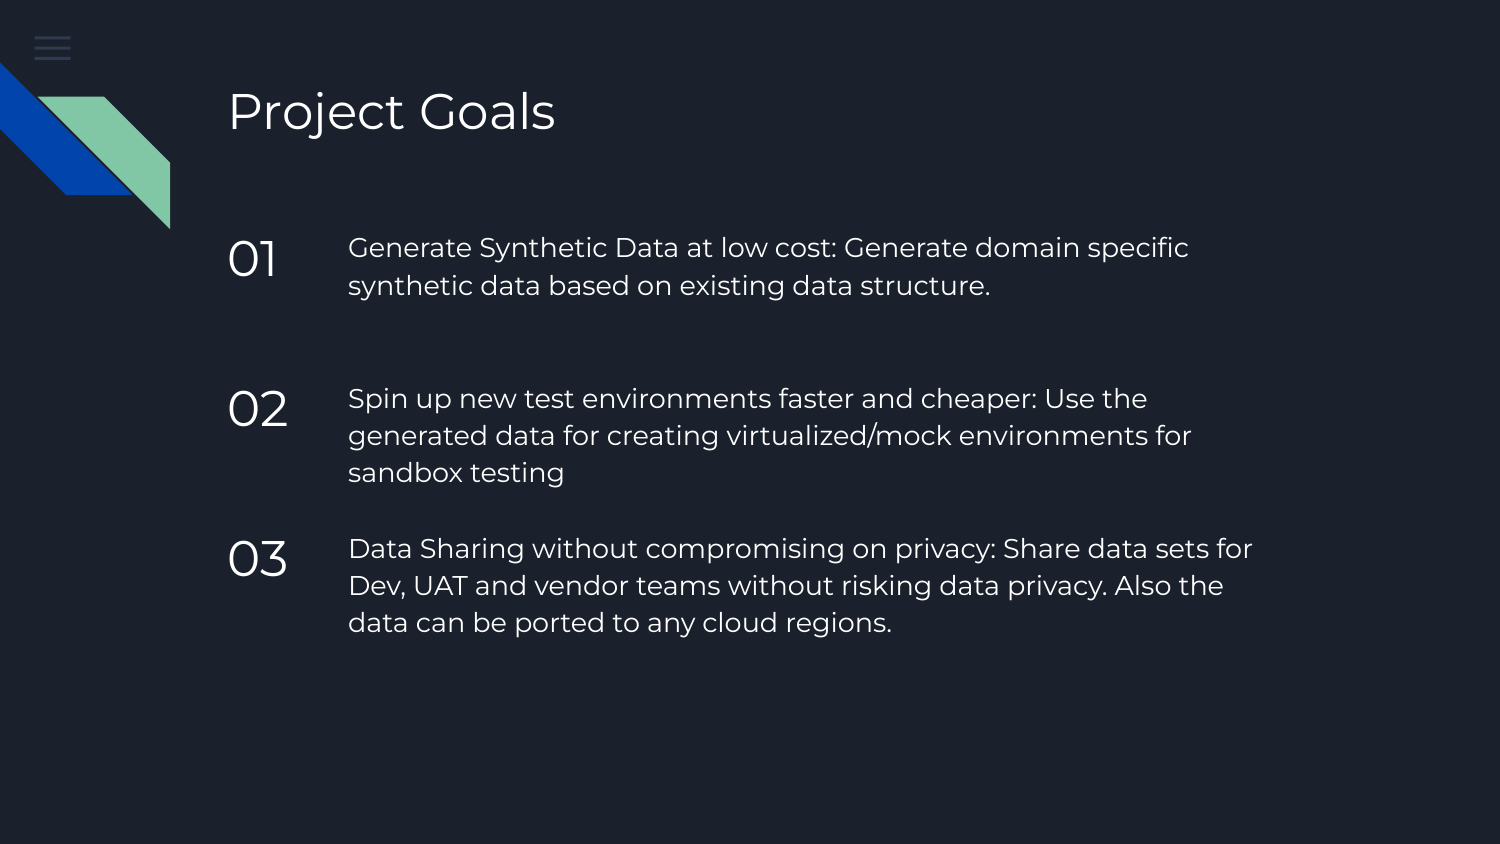

# Project Goals
01

Generate Synthetic Data at low cost: Generate domain specific synthetic data based on existing data structure.
02

Spin up new test environments faster and cheaper: Use the generated data for creating virtualized/mock environments for sandbox testing
03
Data Sharing without compromising on privacy: Share data sets for Dev, UAT and vendor teams without risking data privacy. Also the data can be ported to any cloud regions.